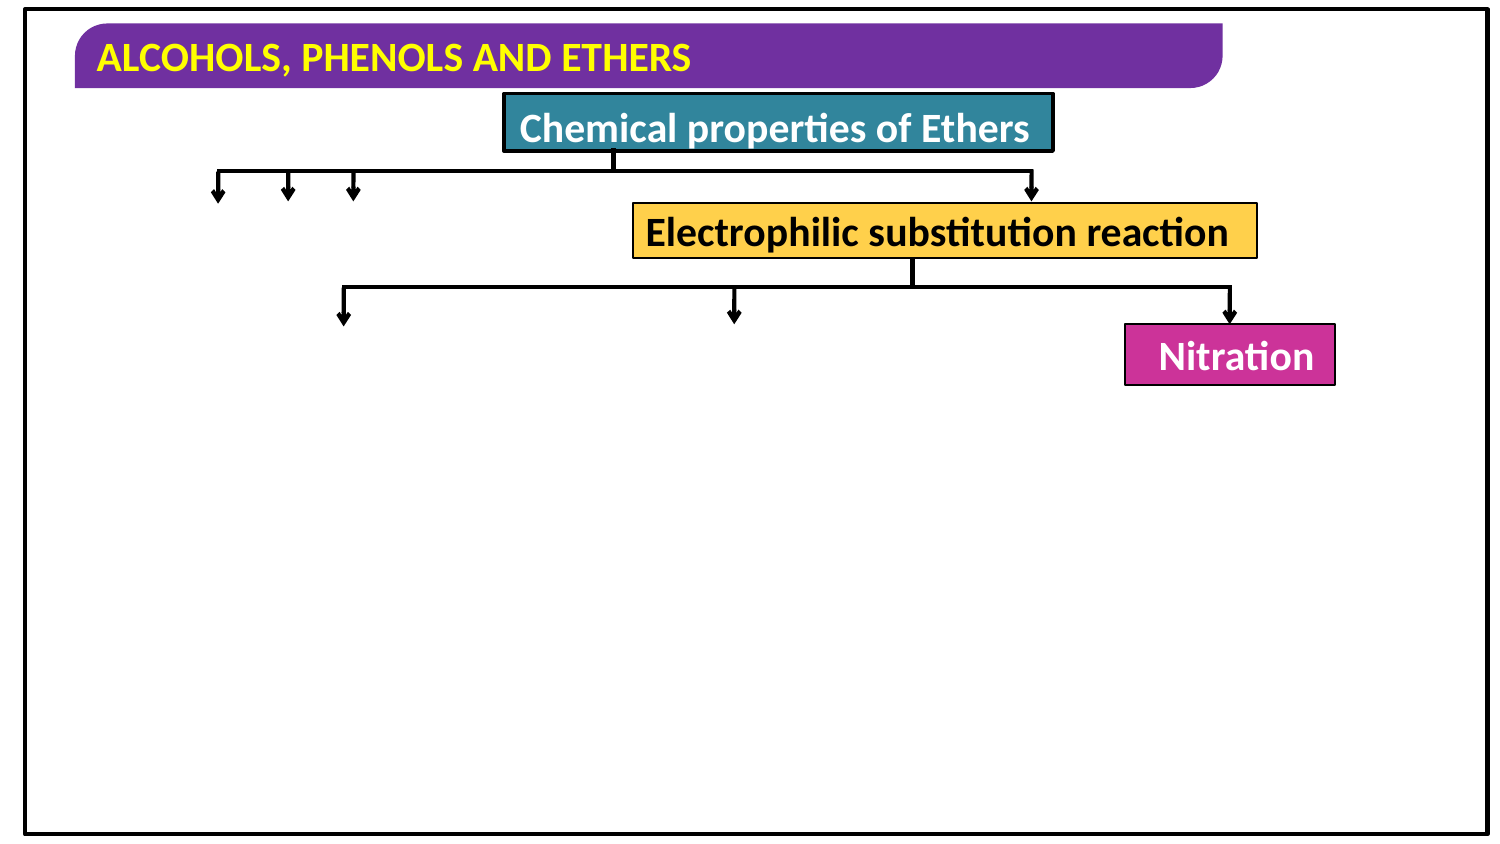

Chemical properties of Ethers
Electrophilic substitution reaction

Nitration